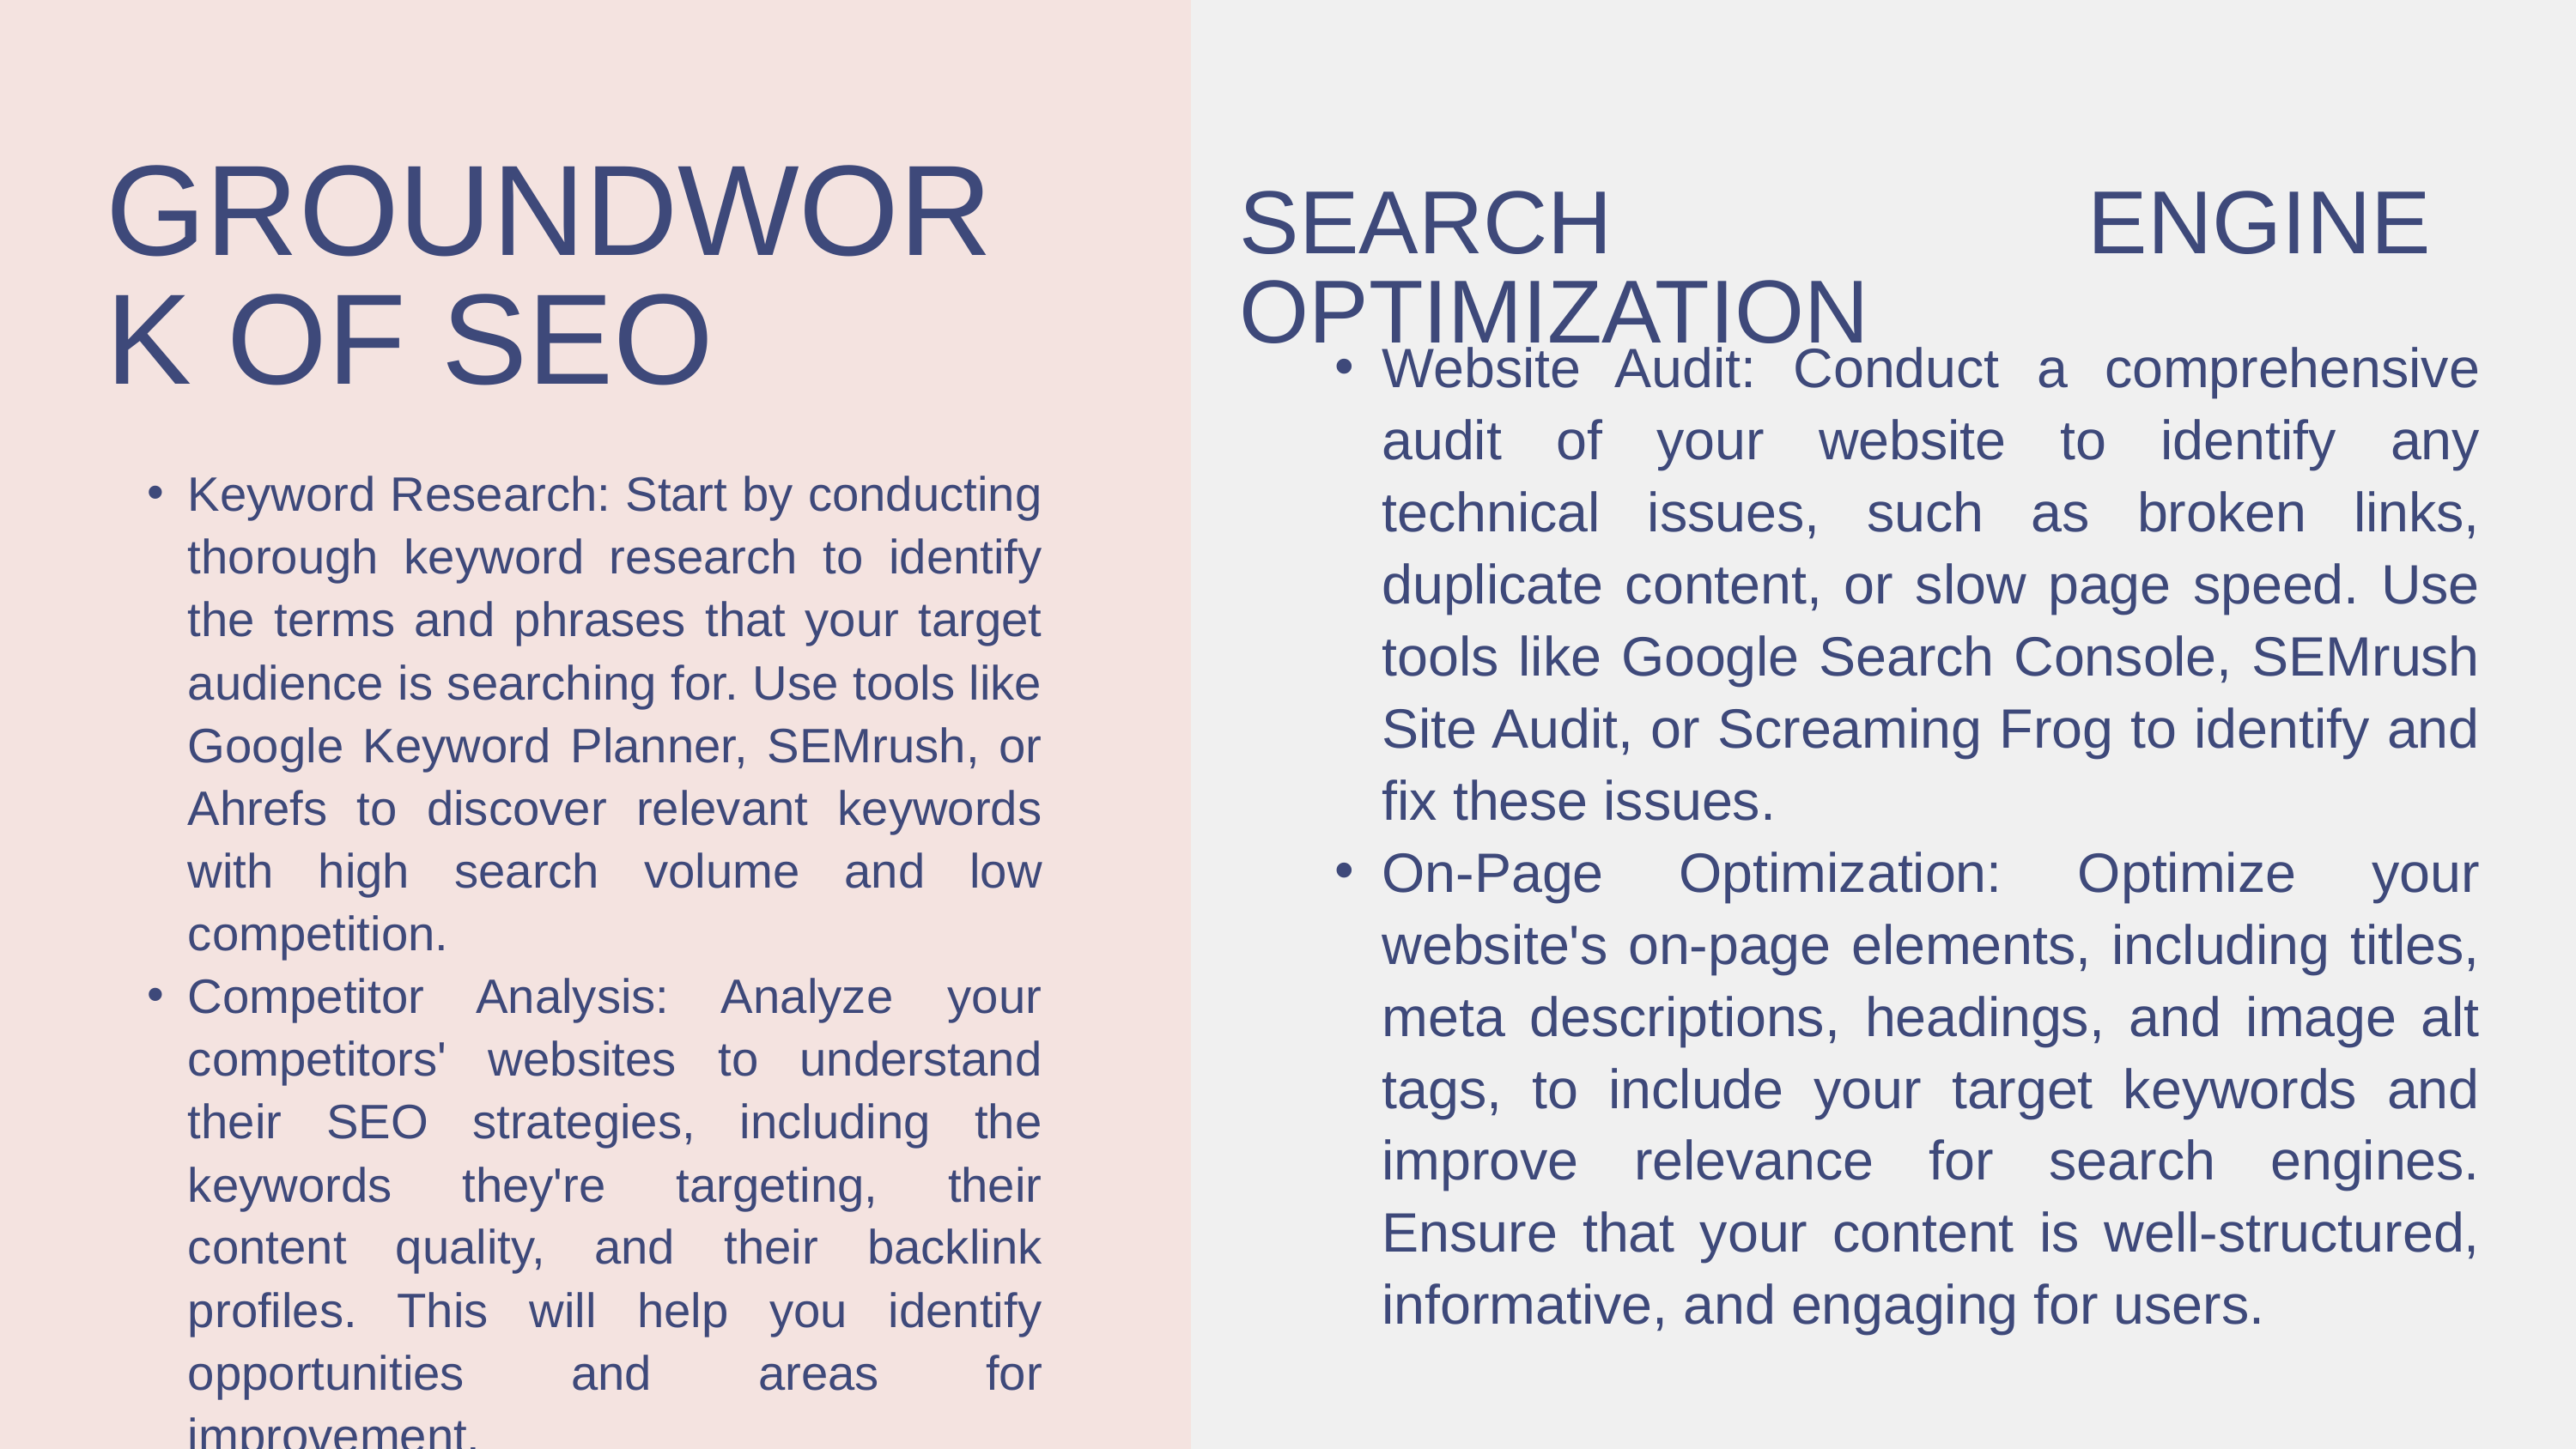

GROUNDWORK OF SEO
SEARCH ENGINE OPTIMIZATION
Website Audit: Conduct a comprehensive audit of your website to identify any technical issues, such as broken links, duplicate content, or slow page speed. Use tools like Google Search Console, SEMrush Site Audit, or Screaming Frog to identify and fix these issues.
On-Page Optimization: Optimize your website's on-page elements, including titles, meta descriptions, headings, and image alt tags, to include your target keywords and improve relevance for search engines. Ensure that your content is well-structured, informative, and engaging for users.

Keyword Research: Start by conducting thorough keyword research to identify the terms and phrases that your target audience is searching for. Use tools like Google Keyword Planner, SEMrush, or Ahrefs to discover relevant keywords with high search volume and low competition.
Competitor Analysis: Analyze your competitors' websites to understand their SEO strategies, including the keywords they're targeting, their content quality, and their backlink profiles. This will help you identify opportunities and areas for improvement.